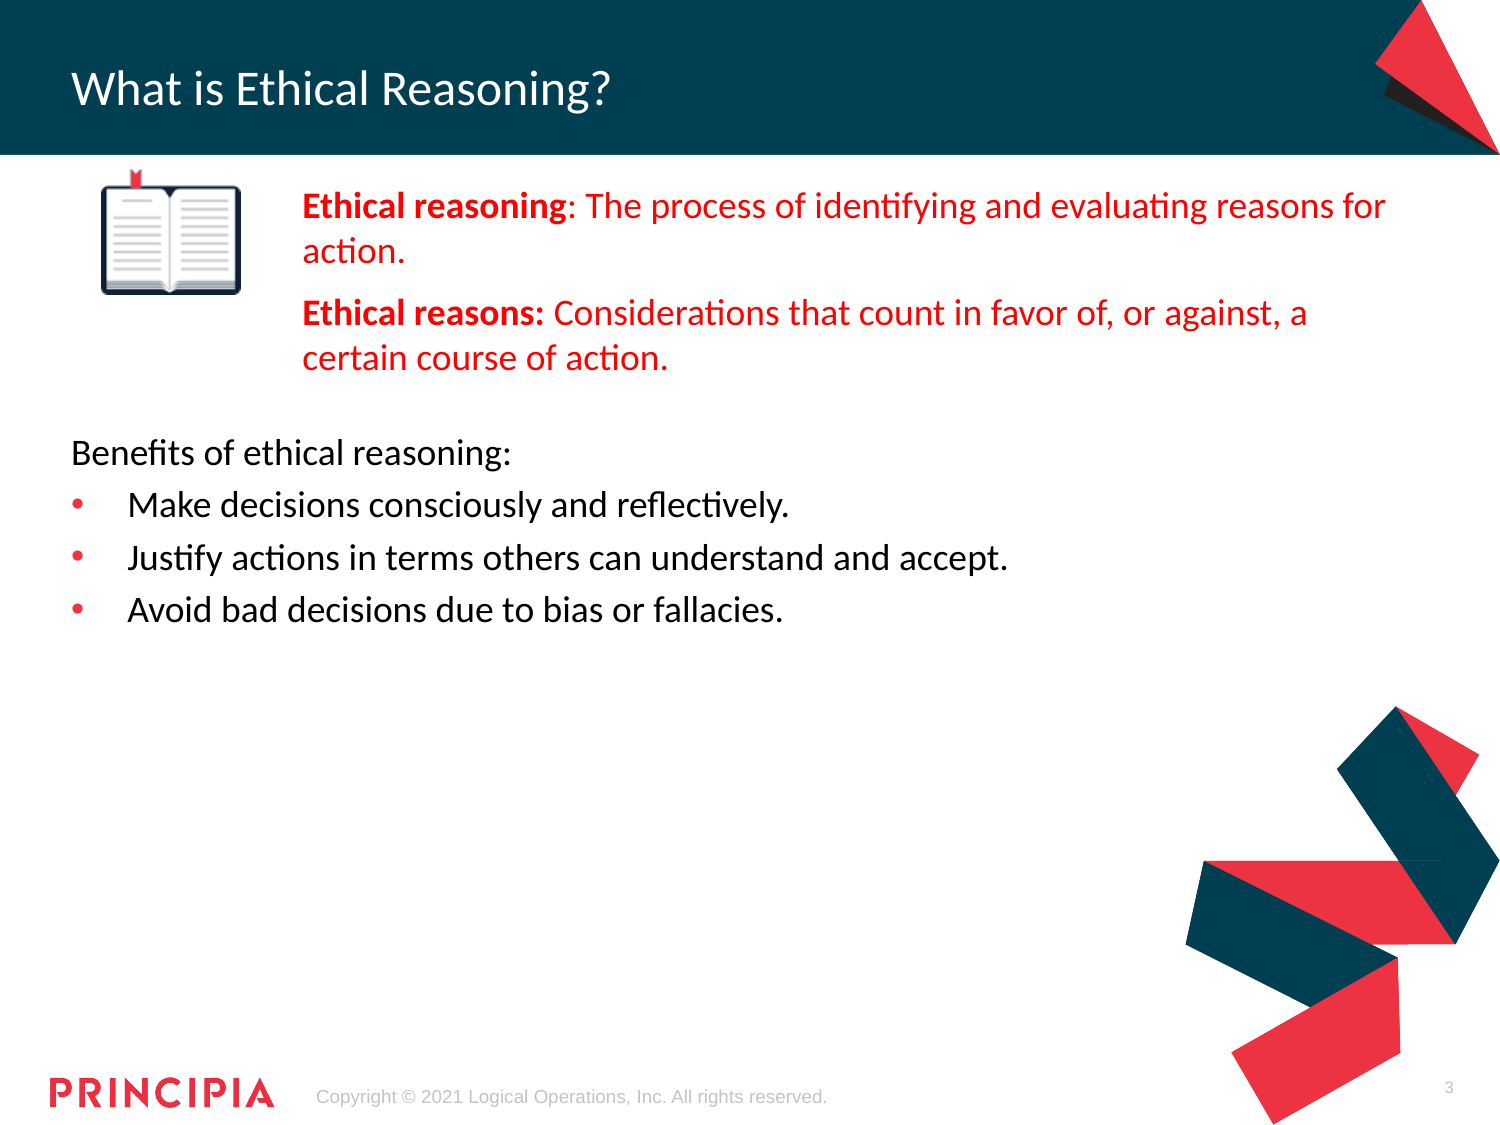

# What is Ethical Reasoning?
Ethical reasoning: The process of identifying and evaluating reasons for action.
Ethical reasons: Considerations that count in favor of, or against, a certain course of action.
Benefits of ethical reasoning:
Make decisions consciously and reflectively.
Justify actions in terms others can understand and accept.
Avoid bad decisions due to bias or fallacies.
3